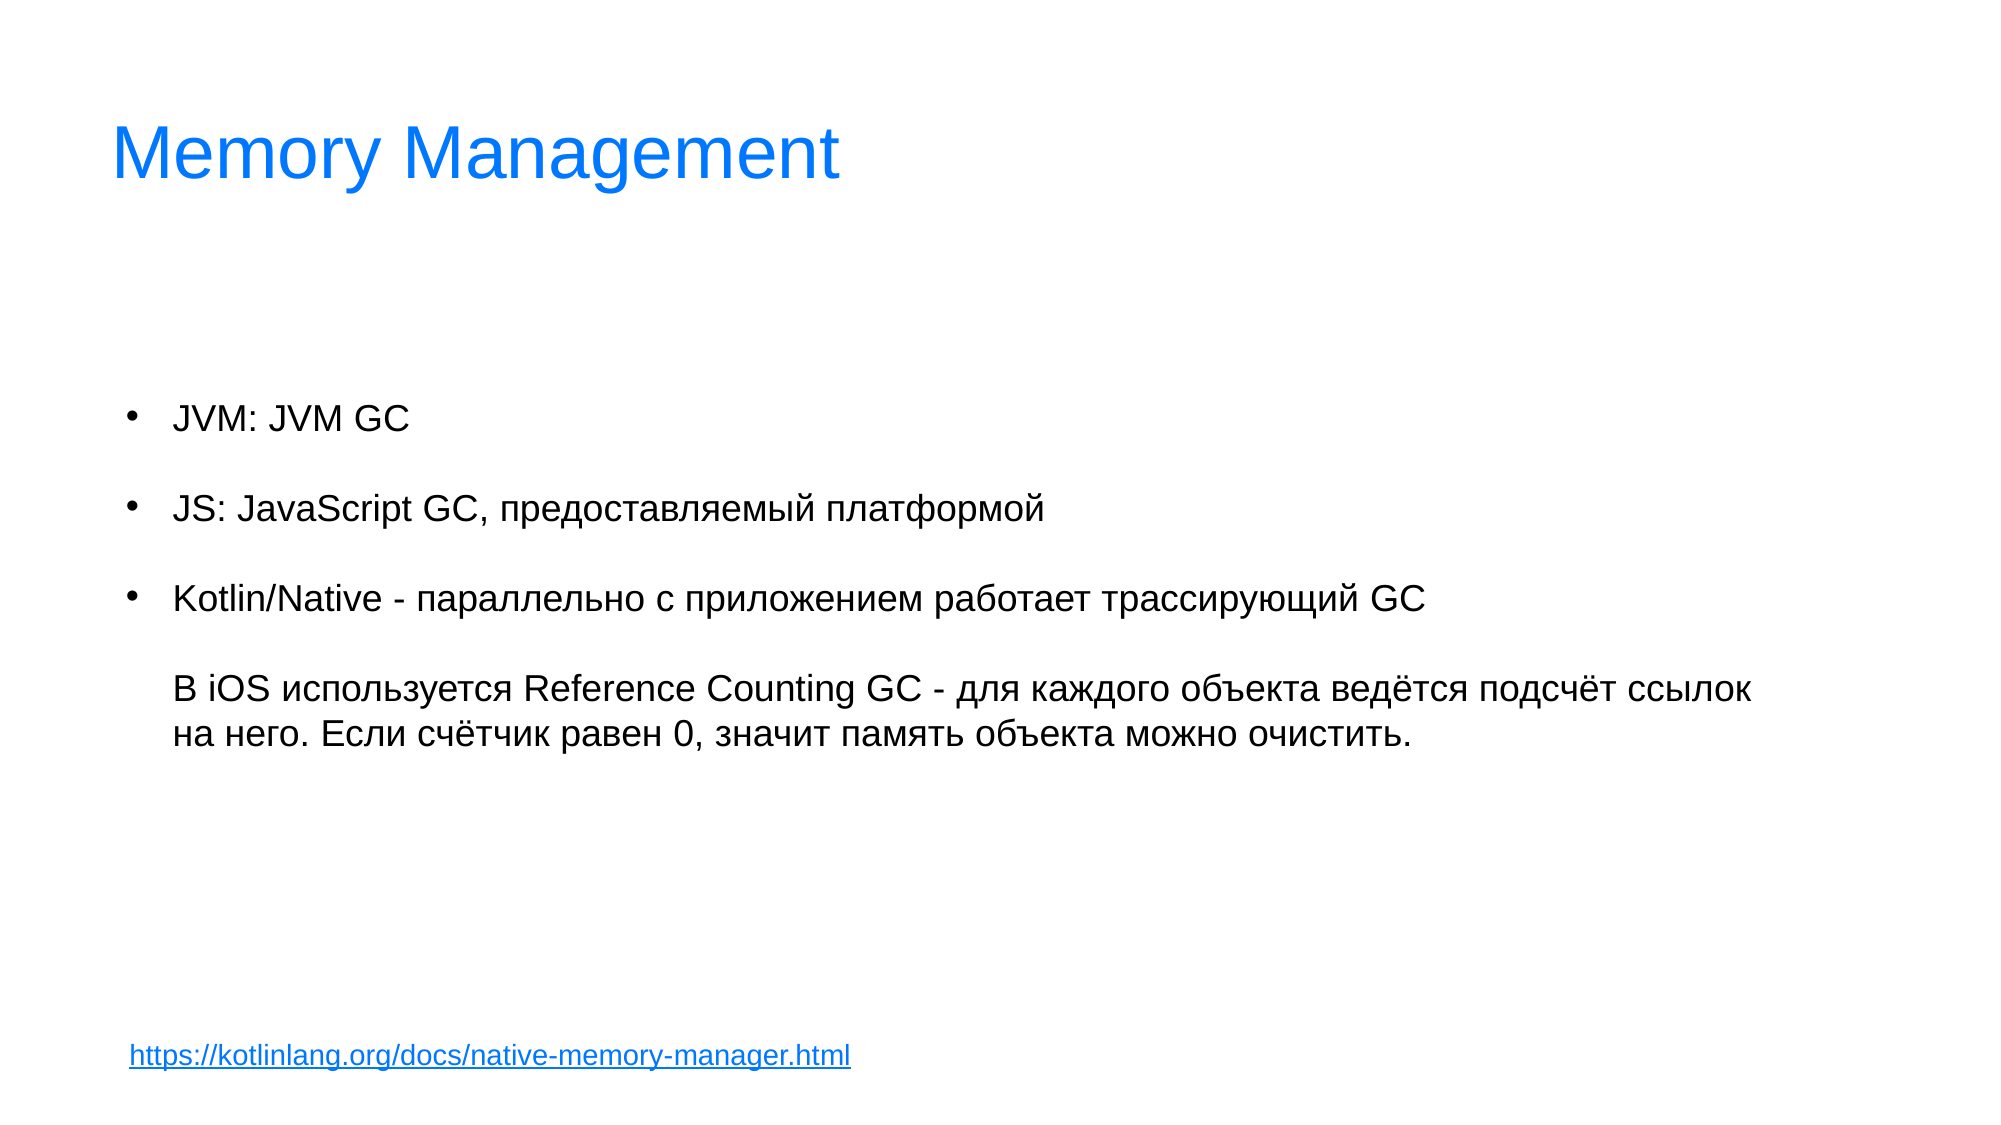

# Memory Management
JVM: JVM GC
JS: JavaScript GC, предоставляемый платформой

Kotlin/Native - параллельно с приложением работает трассирующий GC
В iOS используется Reference Counting GC - для каждого объекта ведётся подсчёт ссылок на него. Если счётчик равен 0, значит память объекта можно очистить.

https://kotlinlang.org/docs/native-memory-manager.html